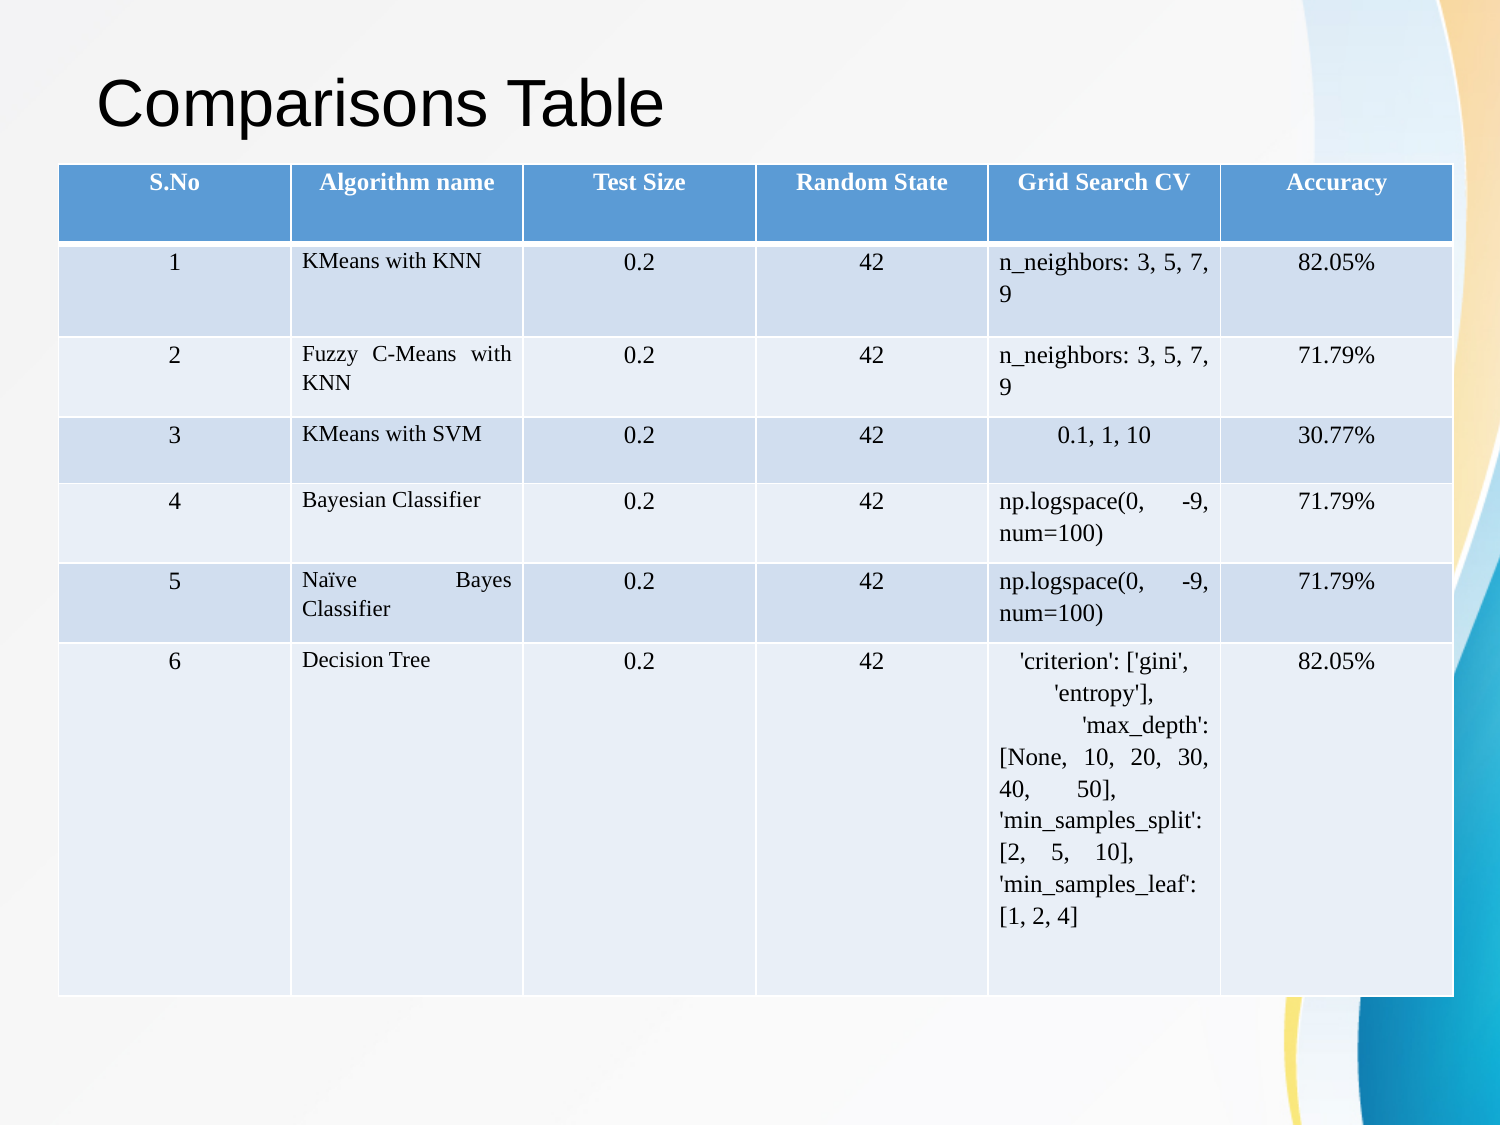

# Comparisons Table
| S.No | Algorithm name | Test Size | Random State | Grid Search CV | Accuracy |
| --- | --- | --- | --- | --- | --- |
| 1 | KMeans with KNN | 0.2 | 42 | n\_neighbors: 3, 5, 7, 9 | 82.05% |
| 2 | Fuzzy C-Means with KNN | 0.2 | 42 | n\_neighbors: 3, 5, 7, 9 | 71.79% |
| 3 | KMeans with SVM | 0.2 | 42 | 0.1, 1, 10 | 30.77% |
| 4 | Bayesian Classifier | 0.2 | 42 | np.logspace(0, -9, num=100) | 71.79% |
| 5 | Naïve Bayes Classifier | 0.2 | 42 | np.logspace(0, -9, num=100) | 71.79% |
| 6 | Decision Tree | 0.2 | 42 | 'criterion': ['gini', 'entropy'], 'max\_depth': [None, 10, 20, 30, 40, 50], 'min\_samples\_split': [2, 5, 10], 'min\_samples\_leaf': [1, 2, 4] | 82.05% |